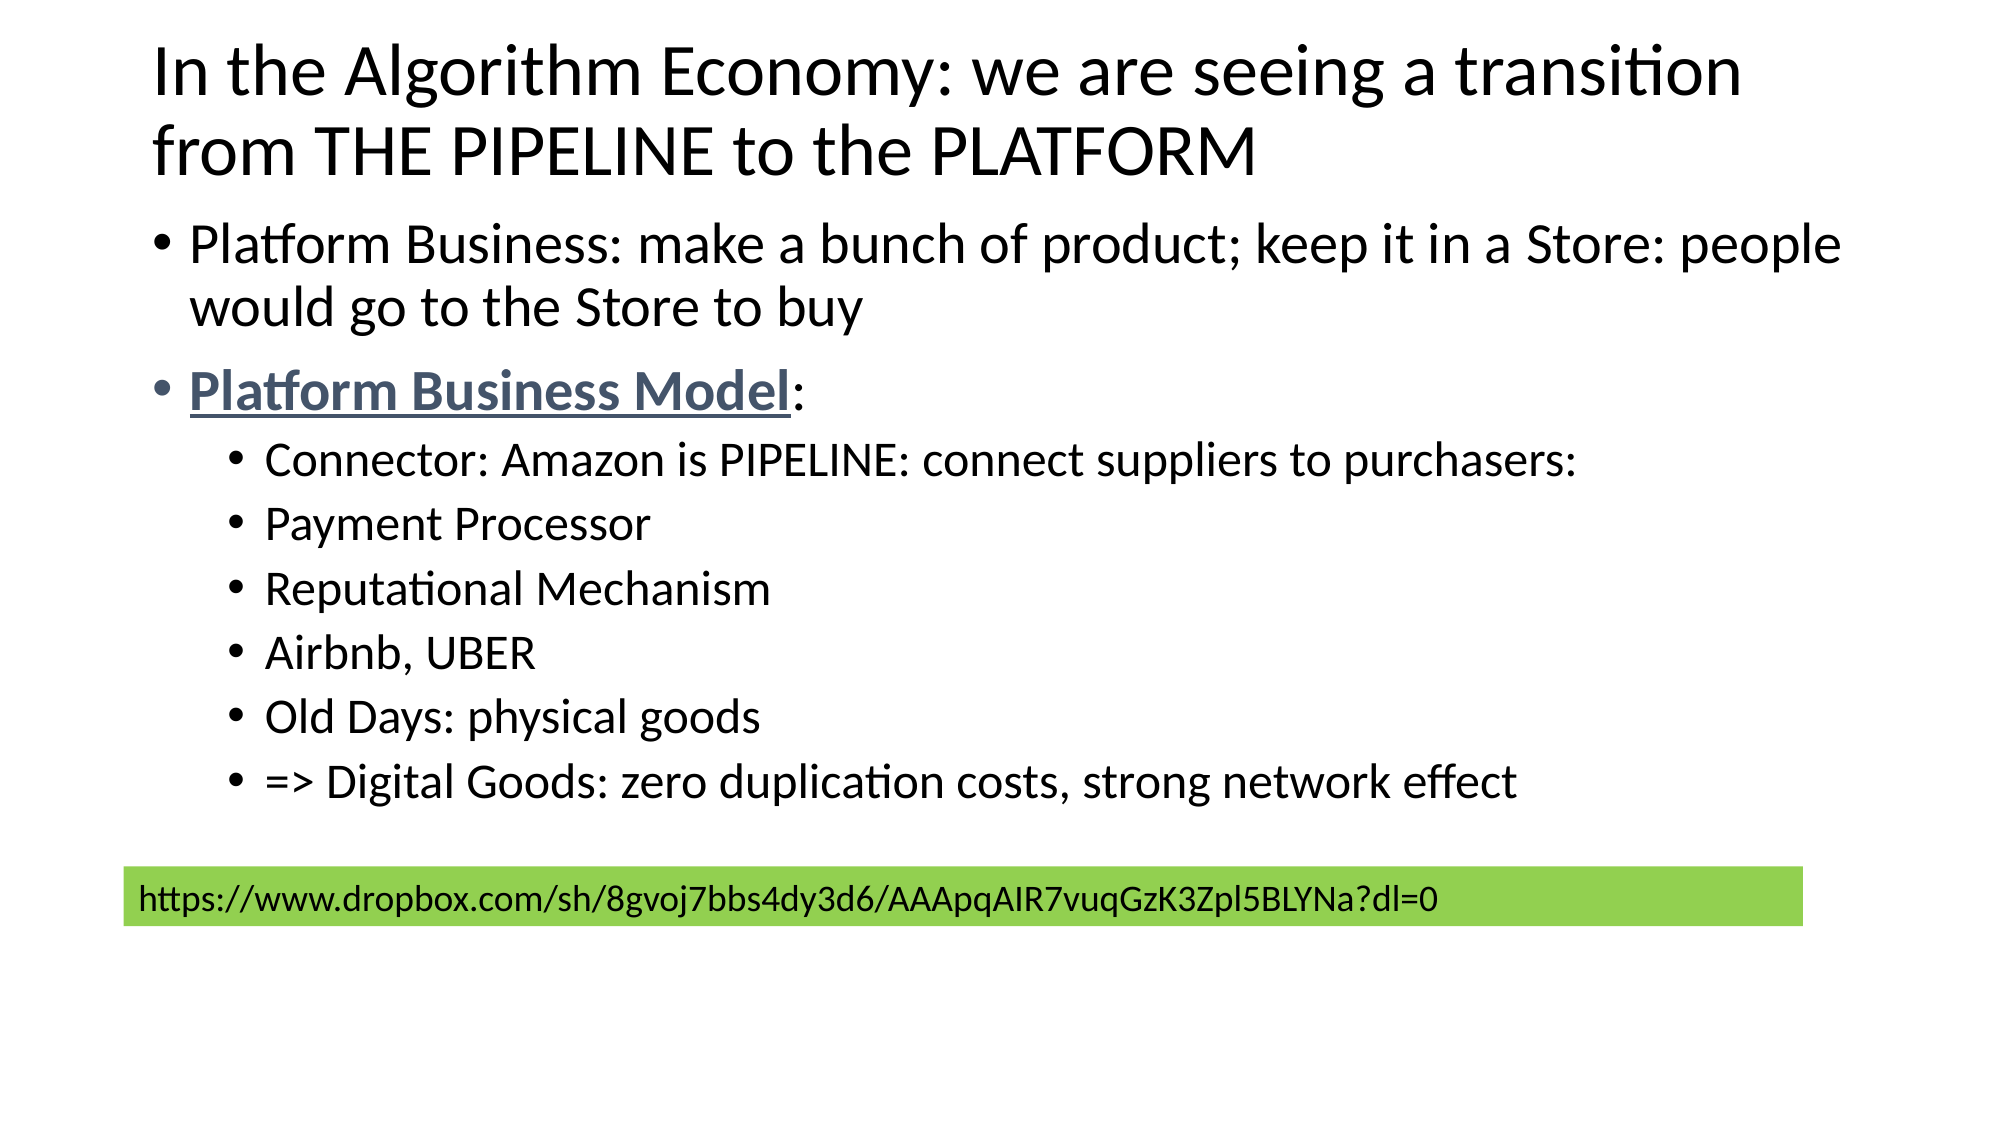

# In the Algorithm Economy: we are seeing a transition from THE PIPELINE to the PLATFORM
Platform Business: make a bunch of product; keep it in a Store: people would go to the Store to buy
Platform Business Model:
Connector: Amazon is PIPELINE: connect suppliers to purchasers:
Payment Processor
Reputational Mechanism
Airbnb, UBER
Old Days: physical goods
=> Digital Goods: zero duplication costs, strong network effect
https://www.dropbox.com/sh/8gvoj7bbs4dy3d6/AAApqAIR7vuqGzK3Zpl5BLYNa?dl=0